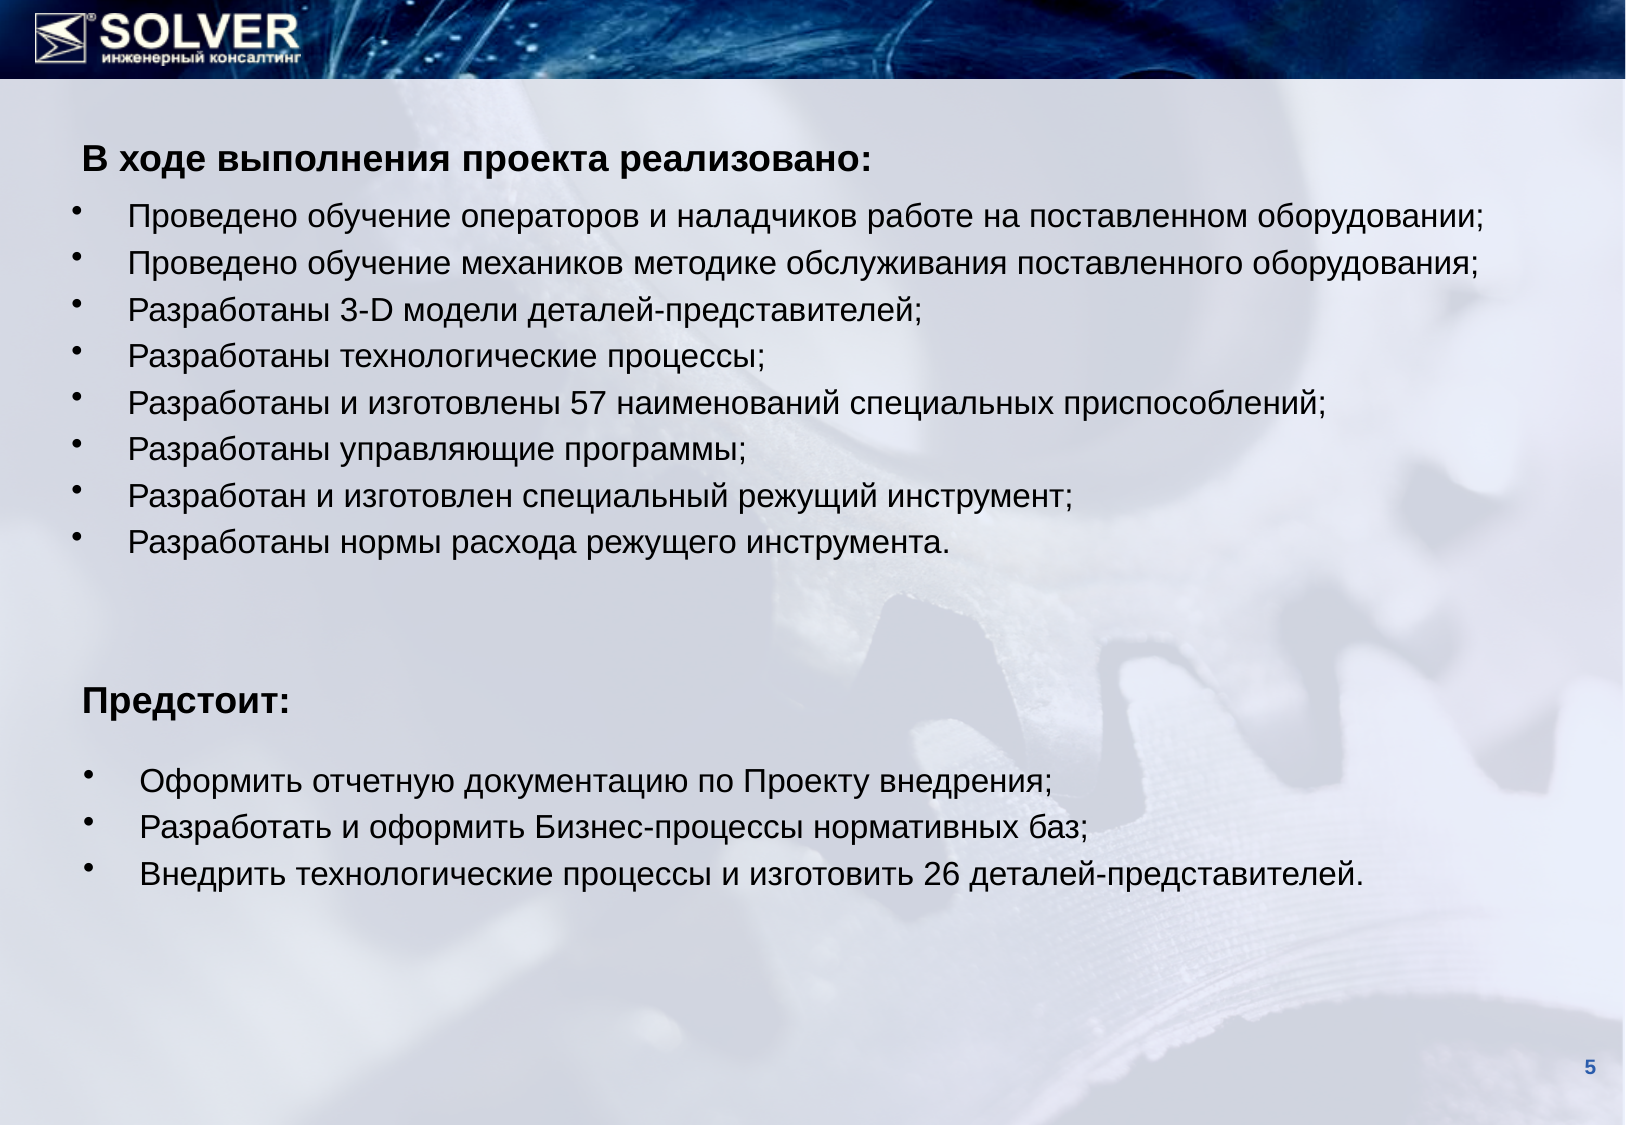

В ходе выполнения проекта реализовано:
Проведено обучение операторов и наладчиков работе на поставленном оборудовании;
Проведено обучение механиков методике обслуживания поставленного оборудования;
Разработаны 3-D модели деталей-представителей;
Разработаны технологические процессы;
Разработаны и изготовлены 57 наименований специальных приспособлений;
Разработаны управляющие программы;
Разработан и изготовлен специальный режущий инструмент;
Разработаны нормы расхода режущего инструмента.
          Предстоит:
Оформить отчетную документацию по Проекту внедрения;
Разработать и оформить Бизнес-процессы нормативных баз;
Внедрить технологические процессы и изготовить 26 деталей-представителей.

5